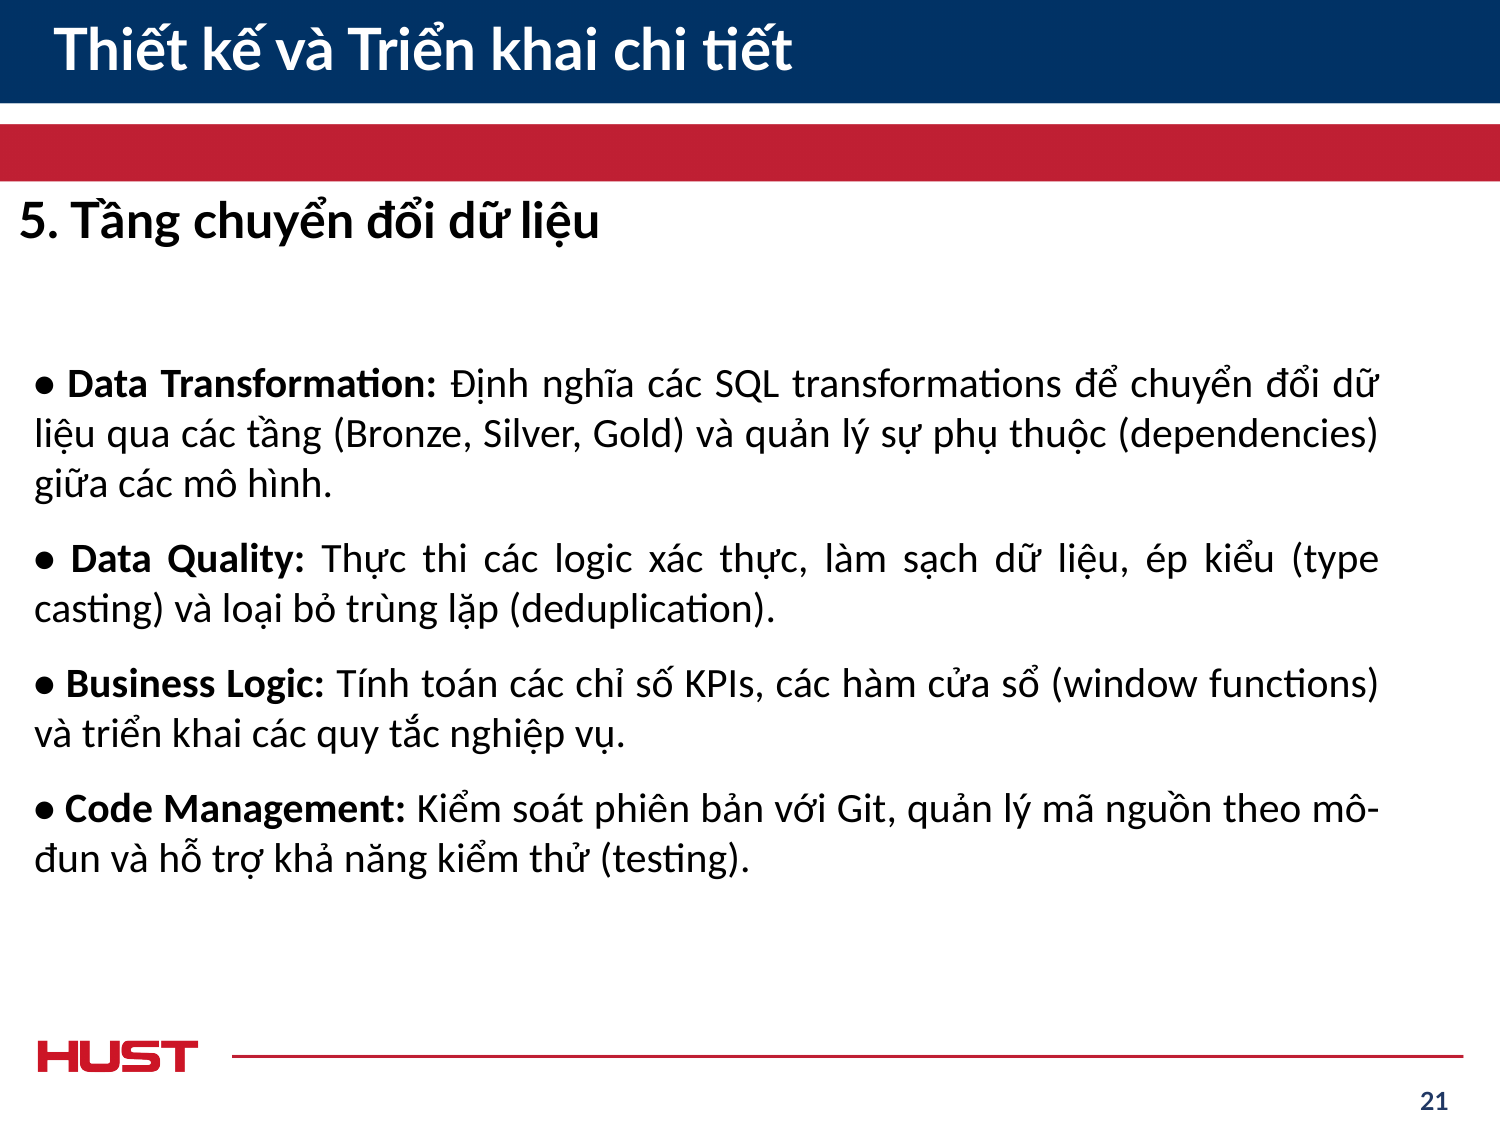

# Thiết kế và Triển khai chi tiết
5. Tầng chuyển đổi dữ liệu
• Data Transformation: Định nghĩa các SQL transformations để chuyển đổi dữ liệu qua các tầng (Bronze, Silver, Gold) và quản lý sự phụ thuộc (dependencies) giữa các mô hình.
• Data Quality: Thực thi các logic xác thực, làm sạch dữ liệu, ép kiểu (type casting) và loại bỏ trùng lặp (deduplication).
• Business Logic: Tính toán các chỉ số KPIs, các hàm cửa sổ (window functions) và triển khai các quy tắc nghiệp vụ.
• Code Management: Kiểm soát phiên bản với Git, quản lý mã nguồn theo mô-đun và hỗ trợ khả năng kiểm thử (testing).
21